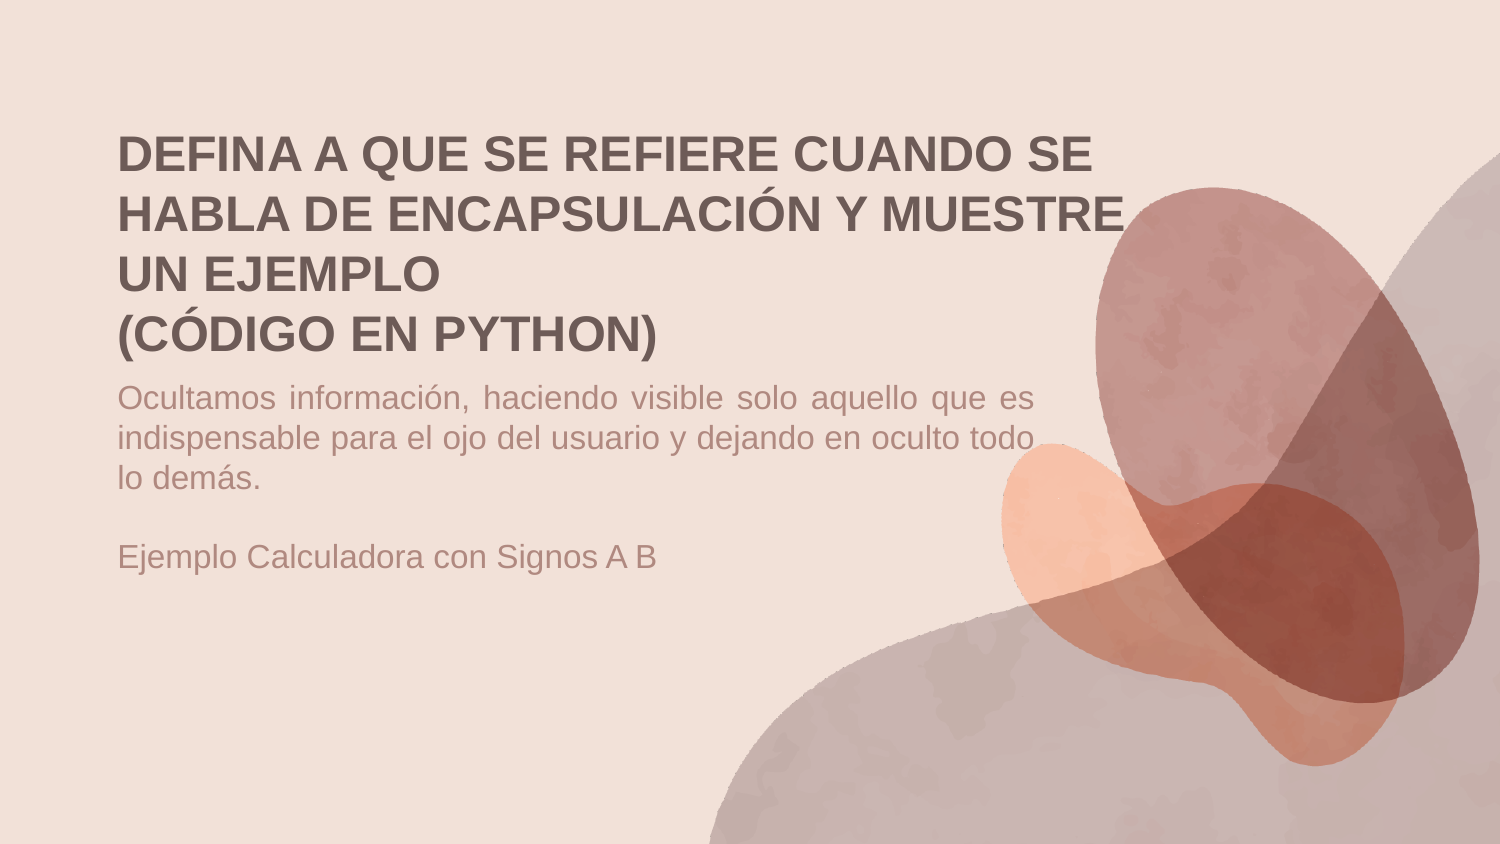

# DEFINA A QUE SE REFIERE CUANDO SE HABLA DE ENCAPSULACIÓN Y MUESTRE UN EJEMPLO (CÓDIGO EN PYTHON)
Ocultamos información, haciendo visible solo aquello que es indispensable para el ojo del usuario y dejando en oculto todo lo demás.

Ejemplo Calculadora con Signos A B